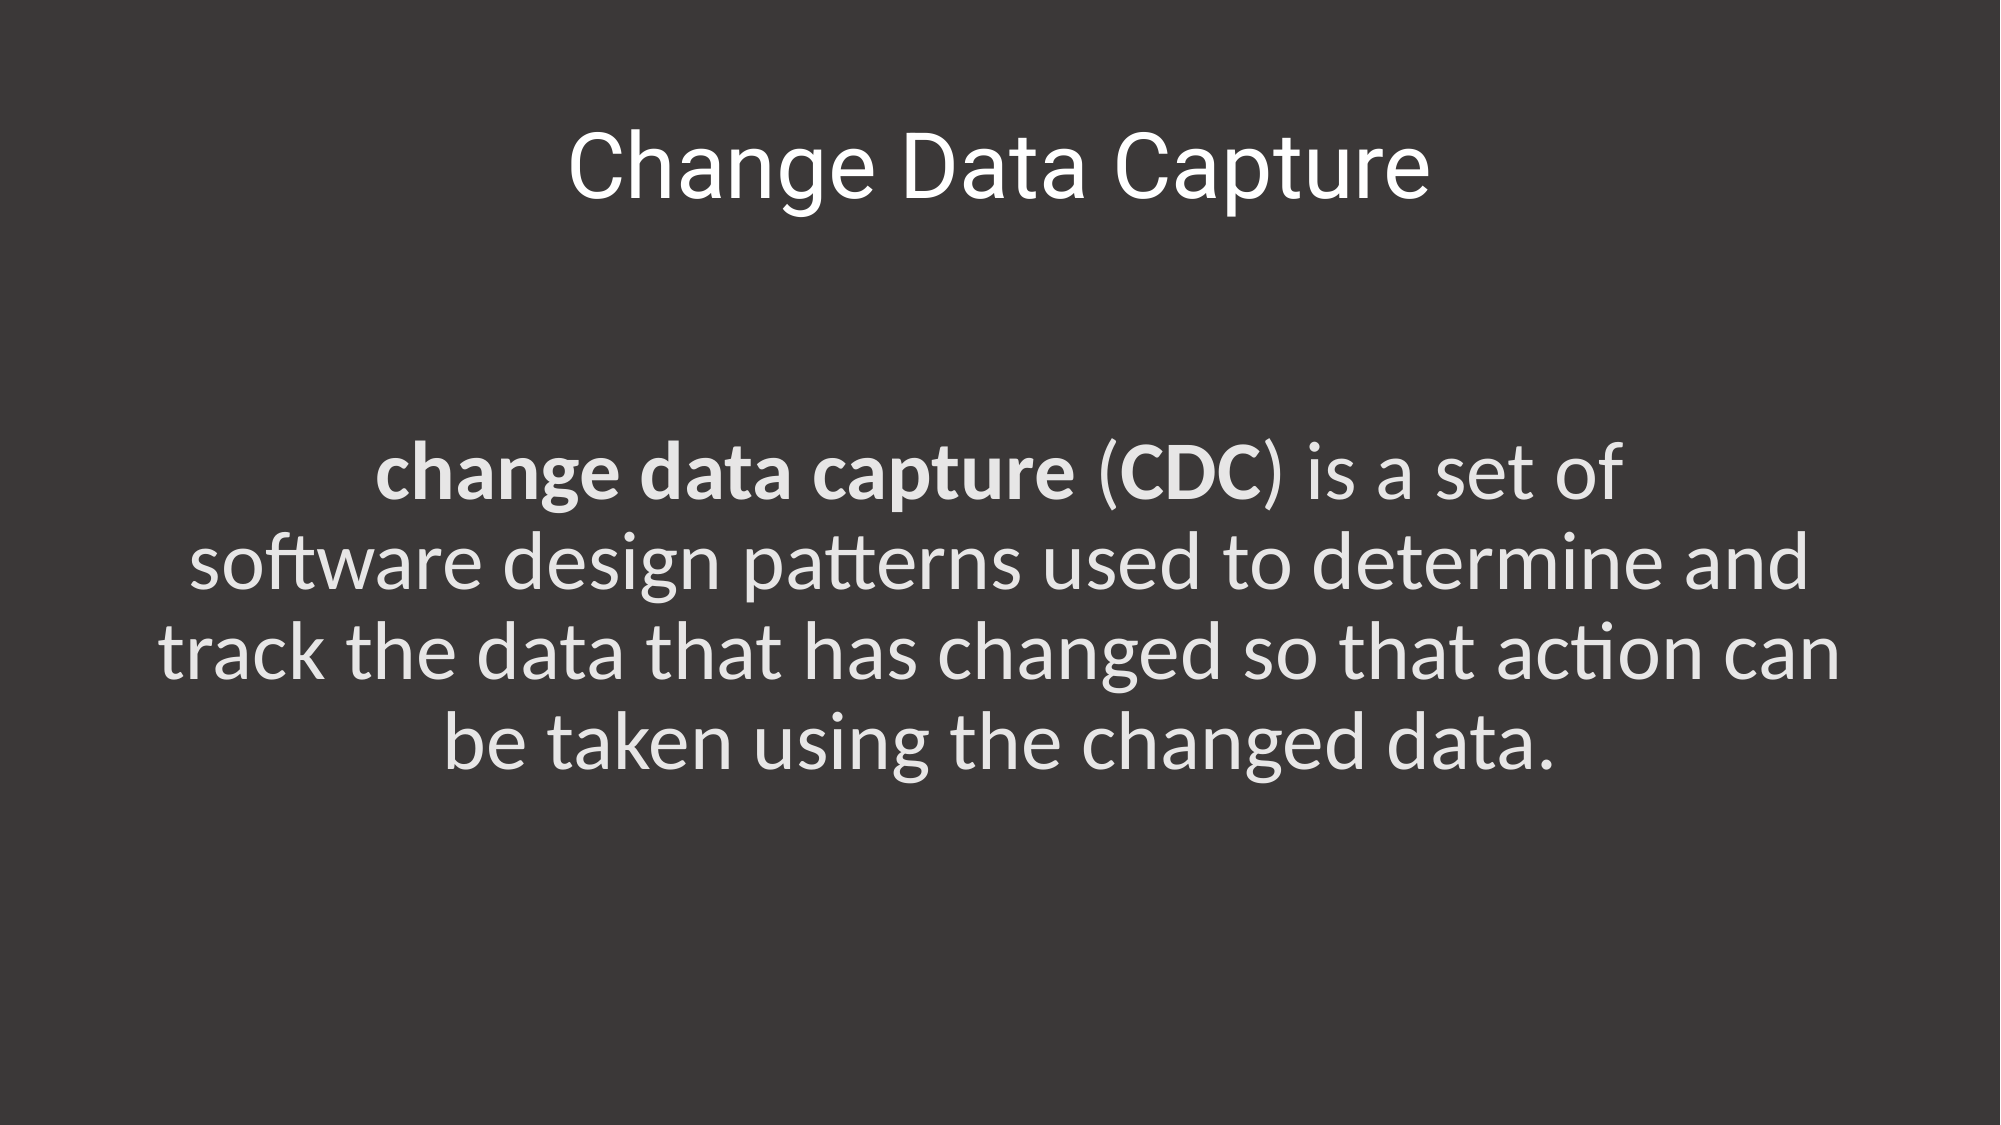

# Change Data Capture

change data capture (CDC) is a set of software design patterns used to determine and track the data that has changed so that action can be taken using the changed data.